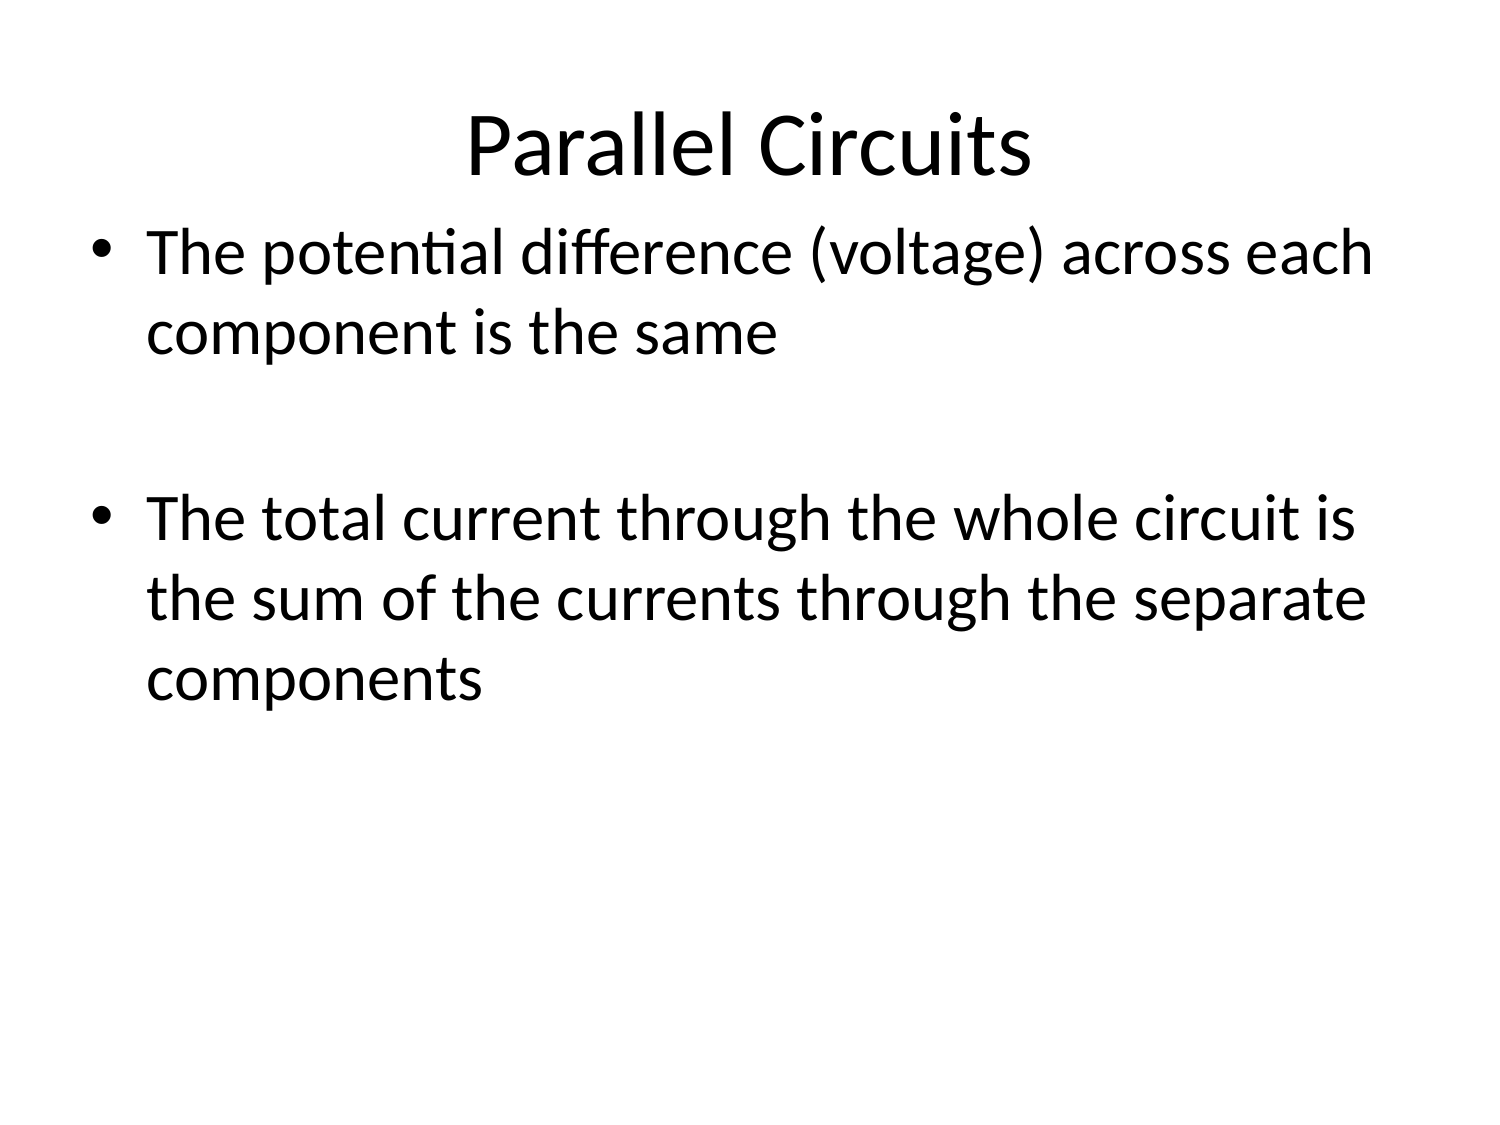

# Parallel Circuits
The potential difference (voltage) across each component is the same

The total current through the whole circuit is the sum of the currents through the separate components